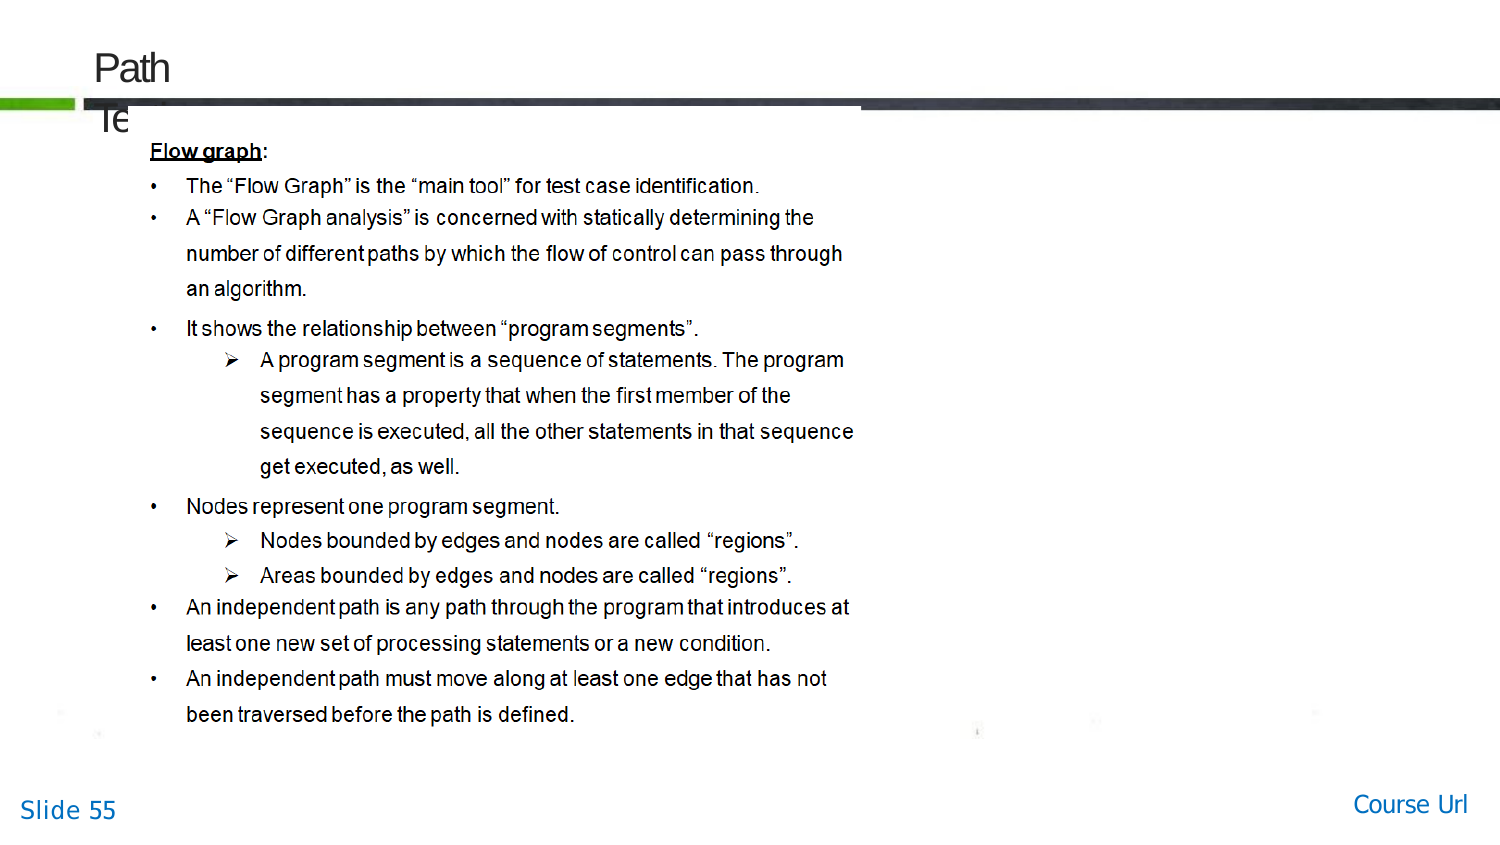

# Path Testing

Course Url
Slide 55